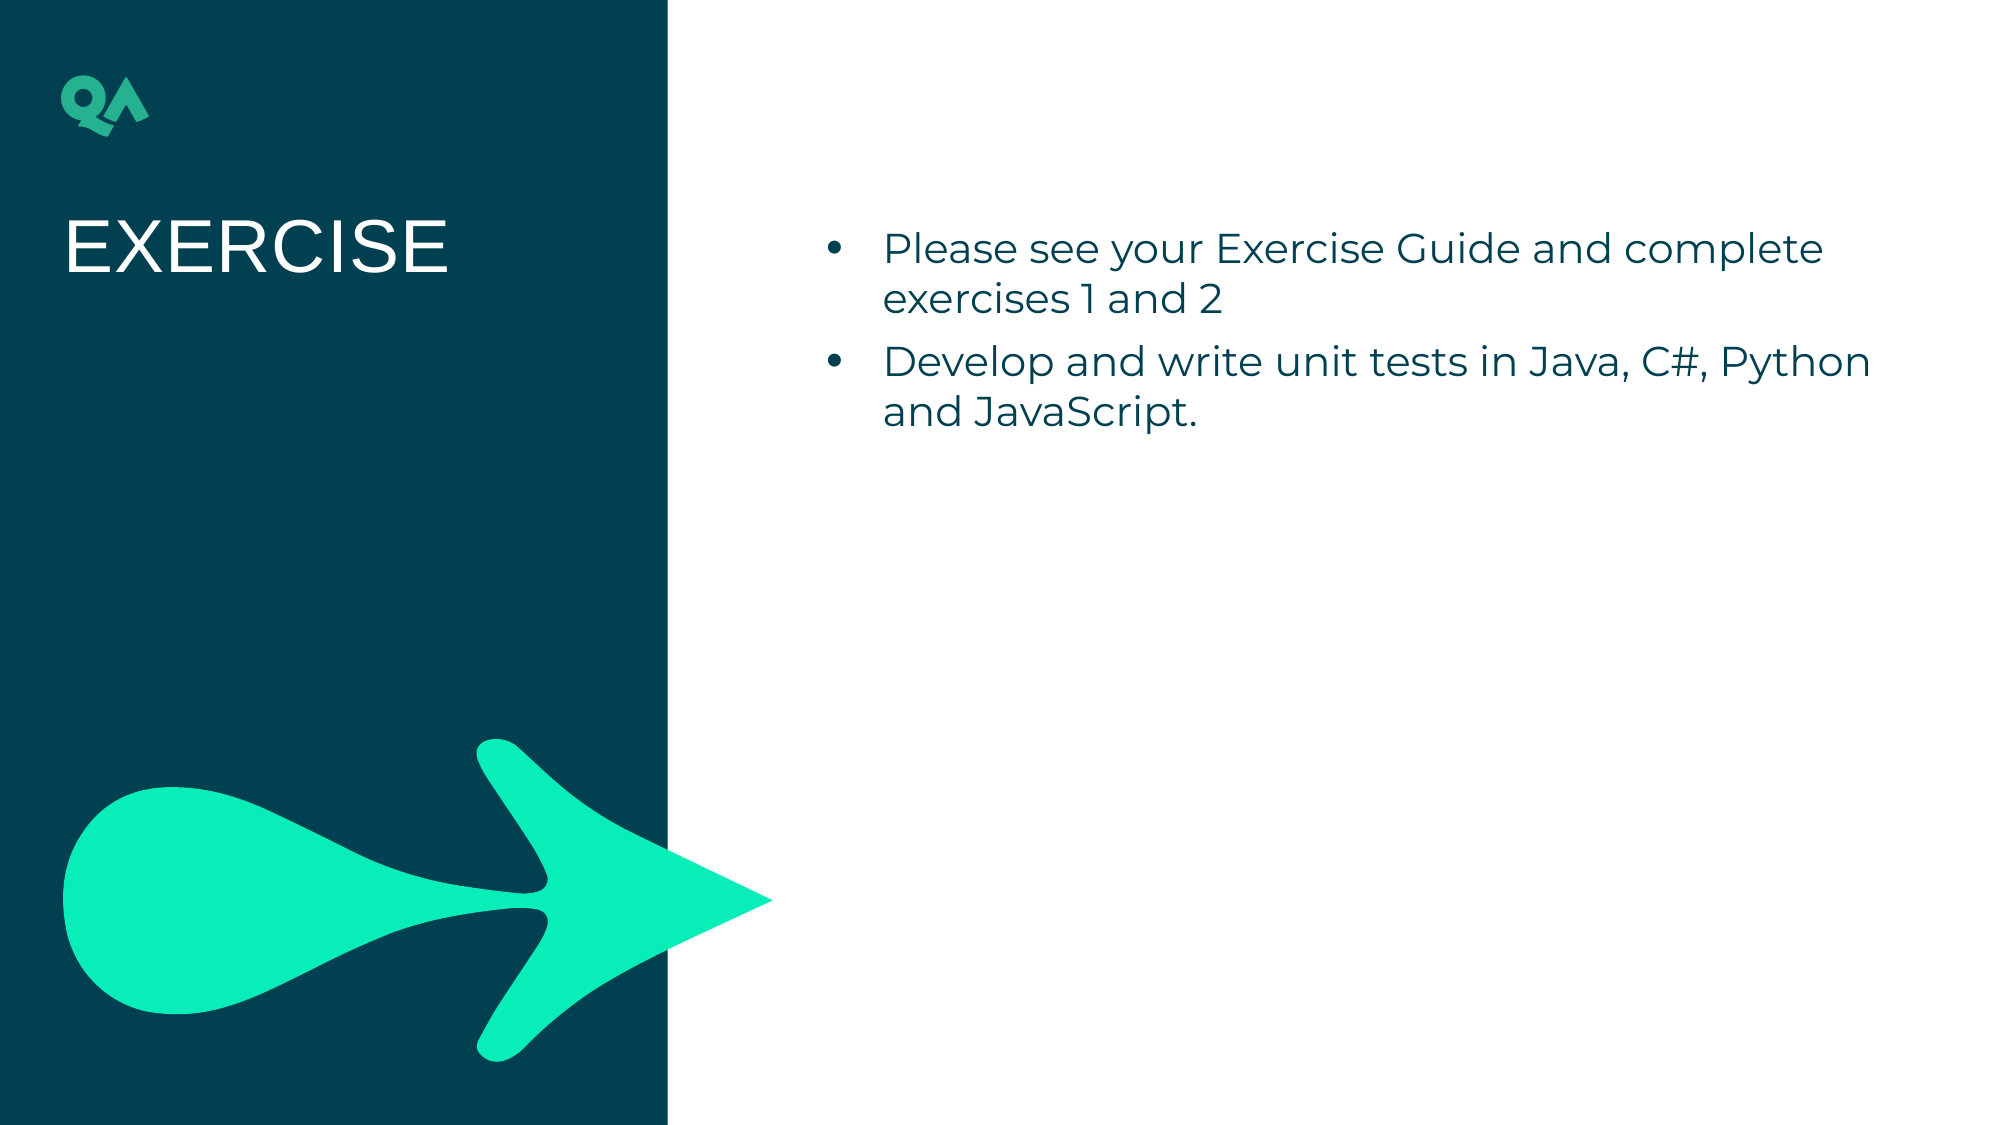

Exercise
Please see your Exercise Guide and complete exercises 1 and 2
Develop and write unit tests in Java, C#, Python and JavaScript.